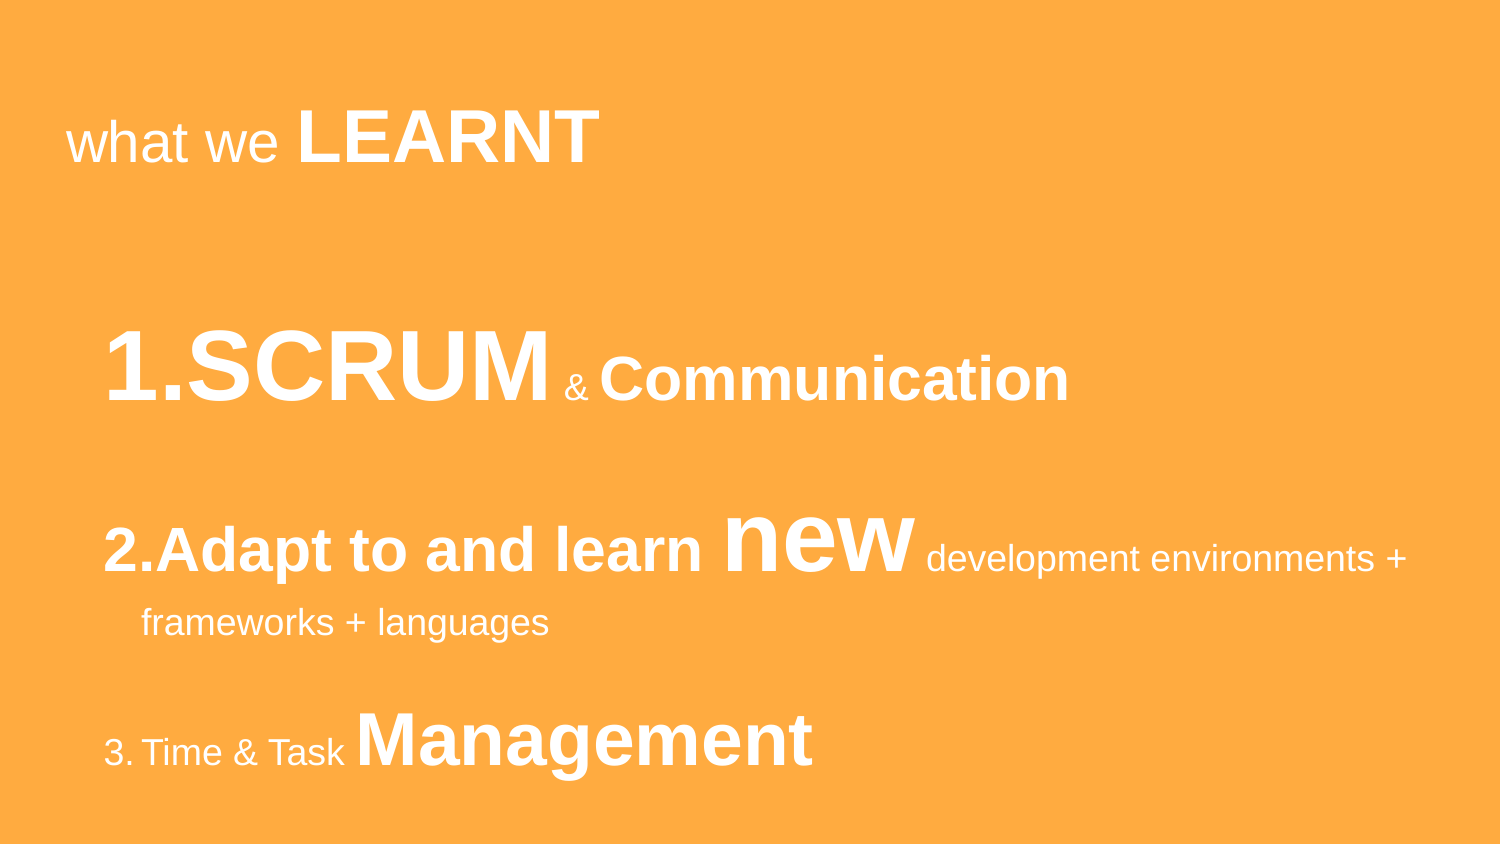

# what we LEARNT

SCRUM & Communication
Adapt to and learn new development environments + frameworks + languages
Time & Task Management